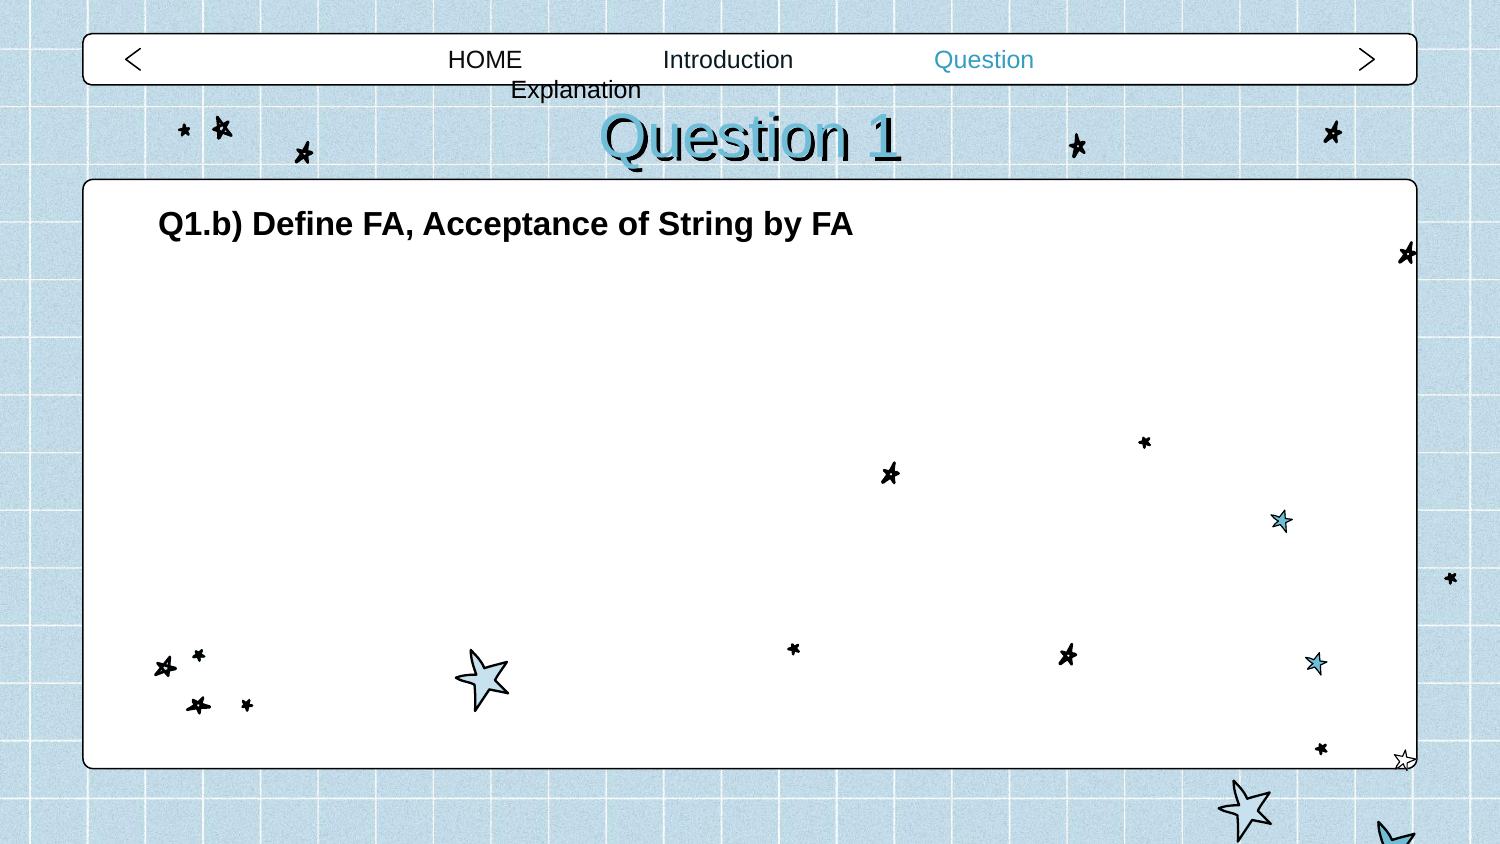

HOME                    Introduction                    Question                    Explanation

# Question 1

Q1.b) Define FA, Acceptance of String by FA